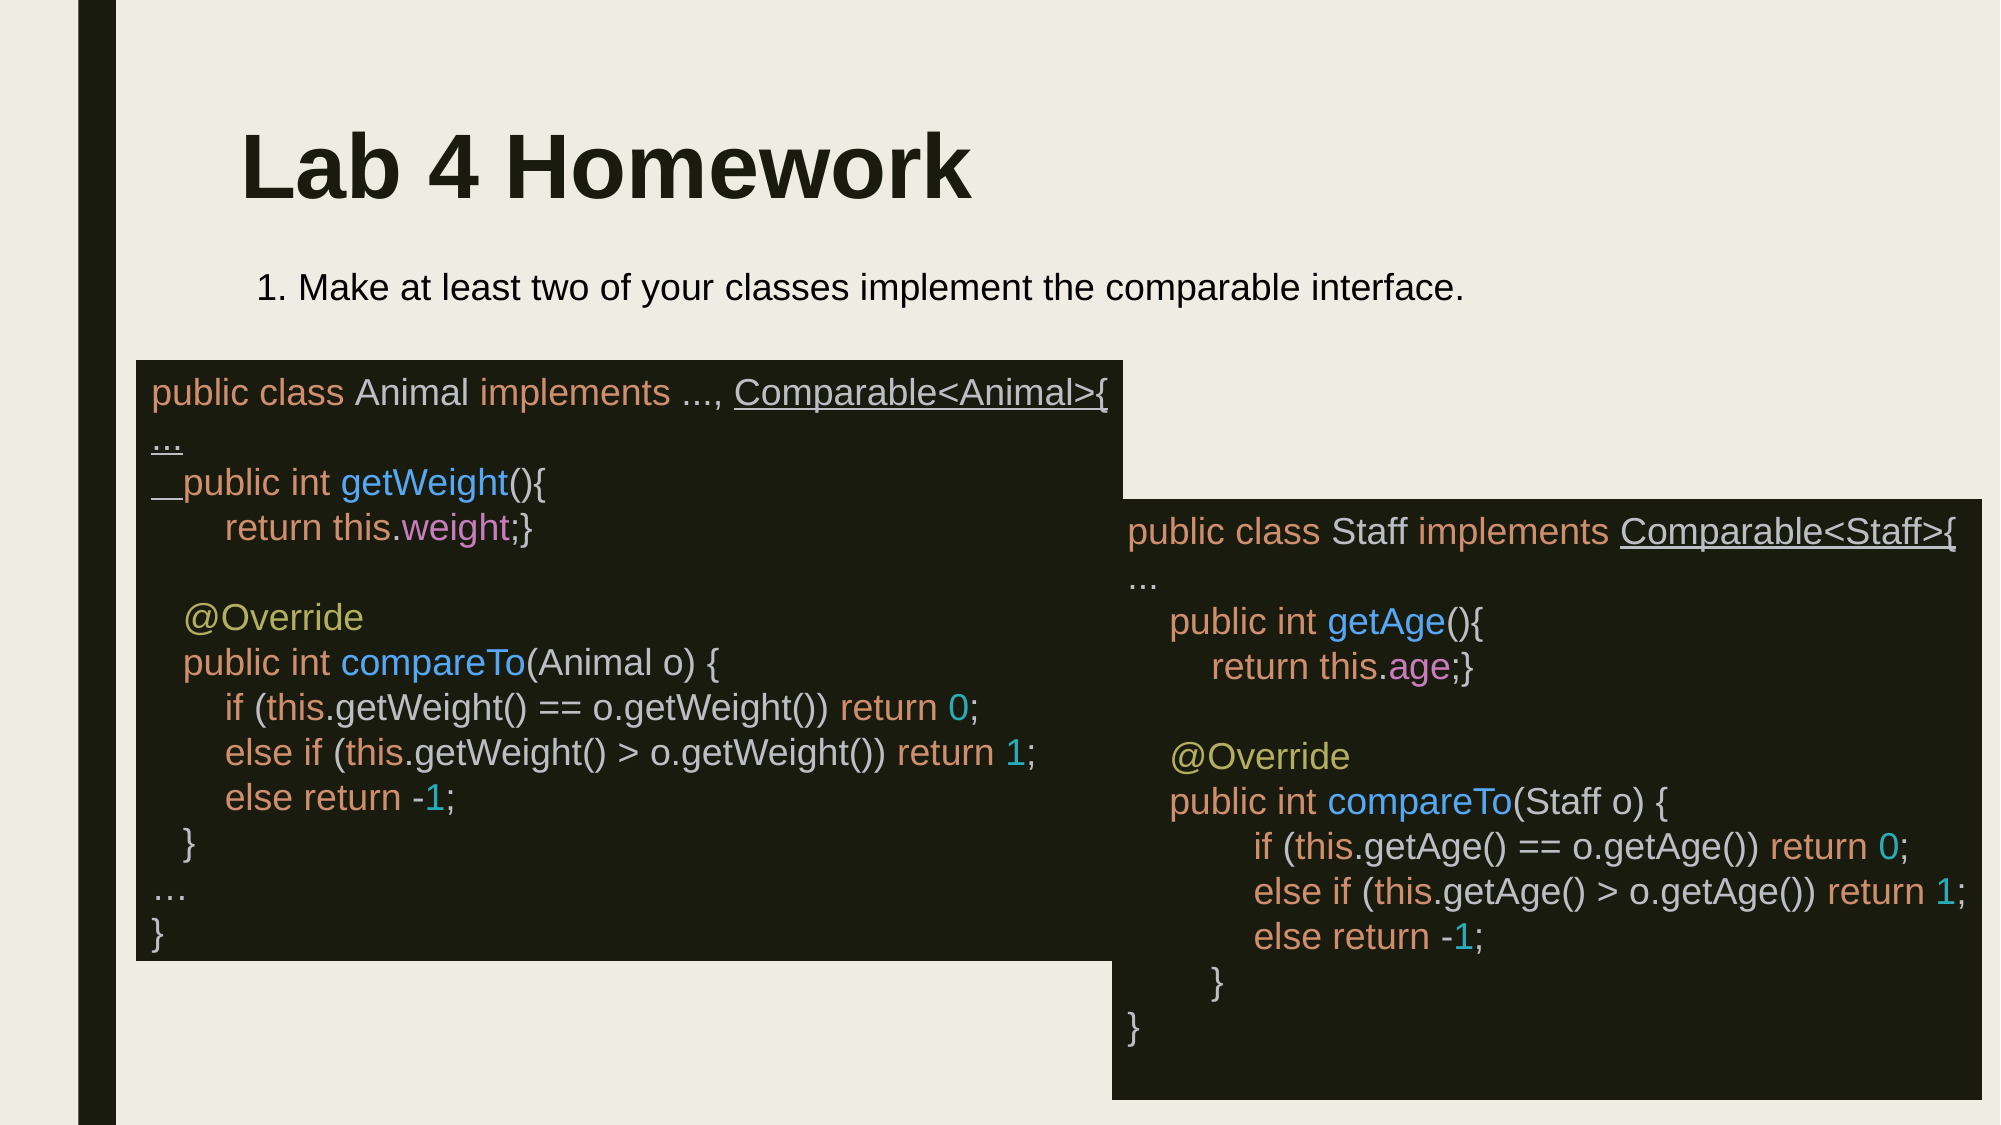

# Lab 4 Homework
1. Make at least two of your classes implement the comparable interface.
public class Animal implements ..., Comparable<Animal>{
...
   public int getWeight(){
       return this.weight;}
   @Override
   public int compareTo(Animal o) {
       if (this.getWeight() == o.getWeight()) return 0;
       else if (this.getWeight() > o.getWeight()) return 1;
       else return -1;
   }
…
}
public class Staff implements Comparable<Staff>{
...
    public int getAge(){
        return this.age;}
    @Override
    public int compareTo(Staff o) {
            if (this.getAge() == o.getAge()) return 0;
            else if (this.getAge() > o.getAge()) return 1;
            else return -1;
        }
}